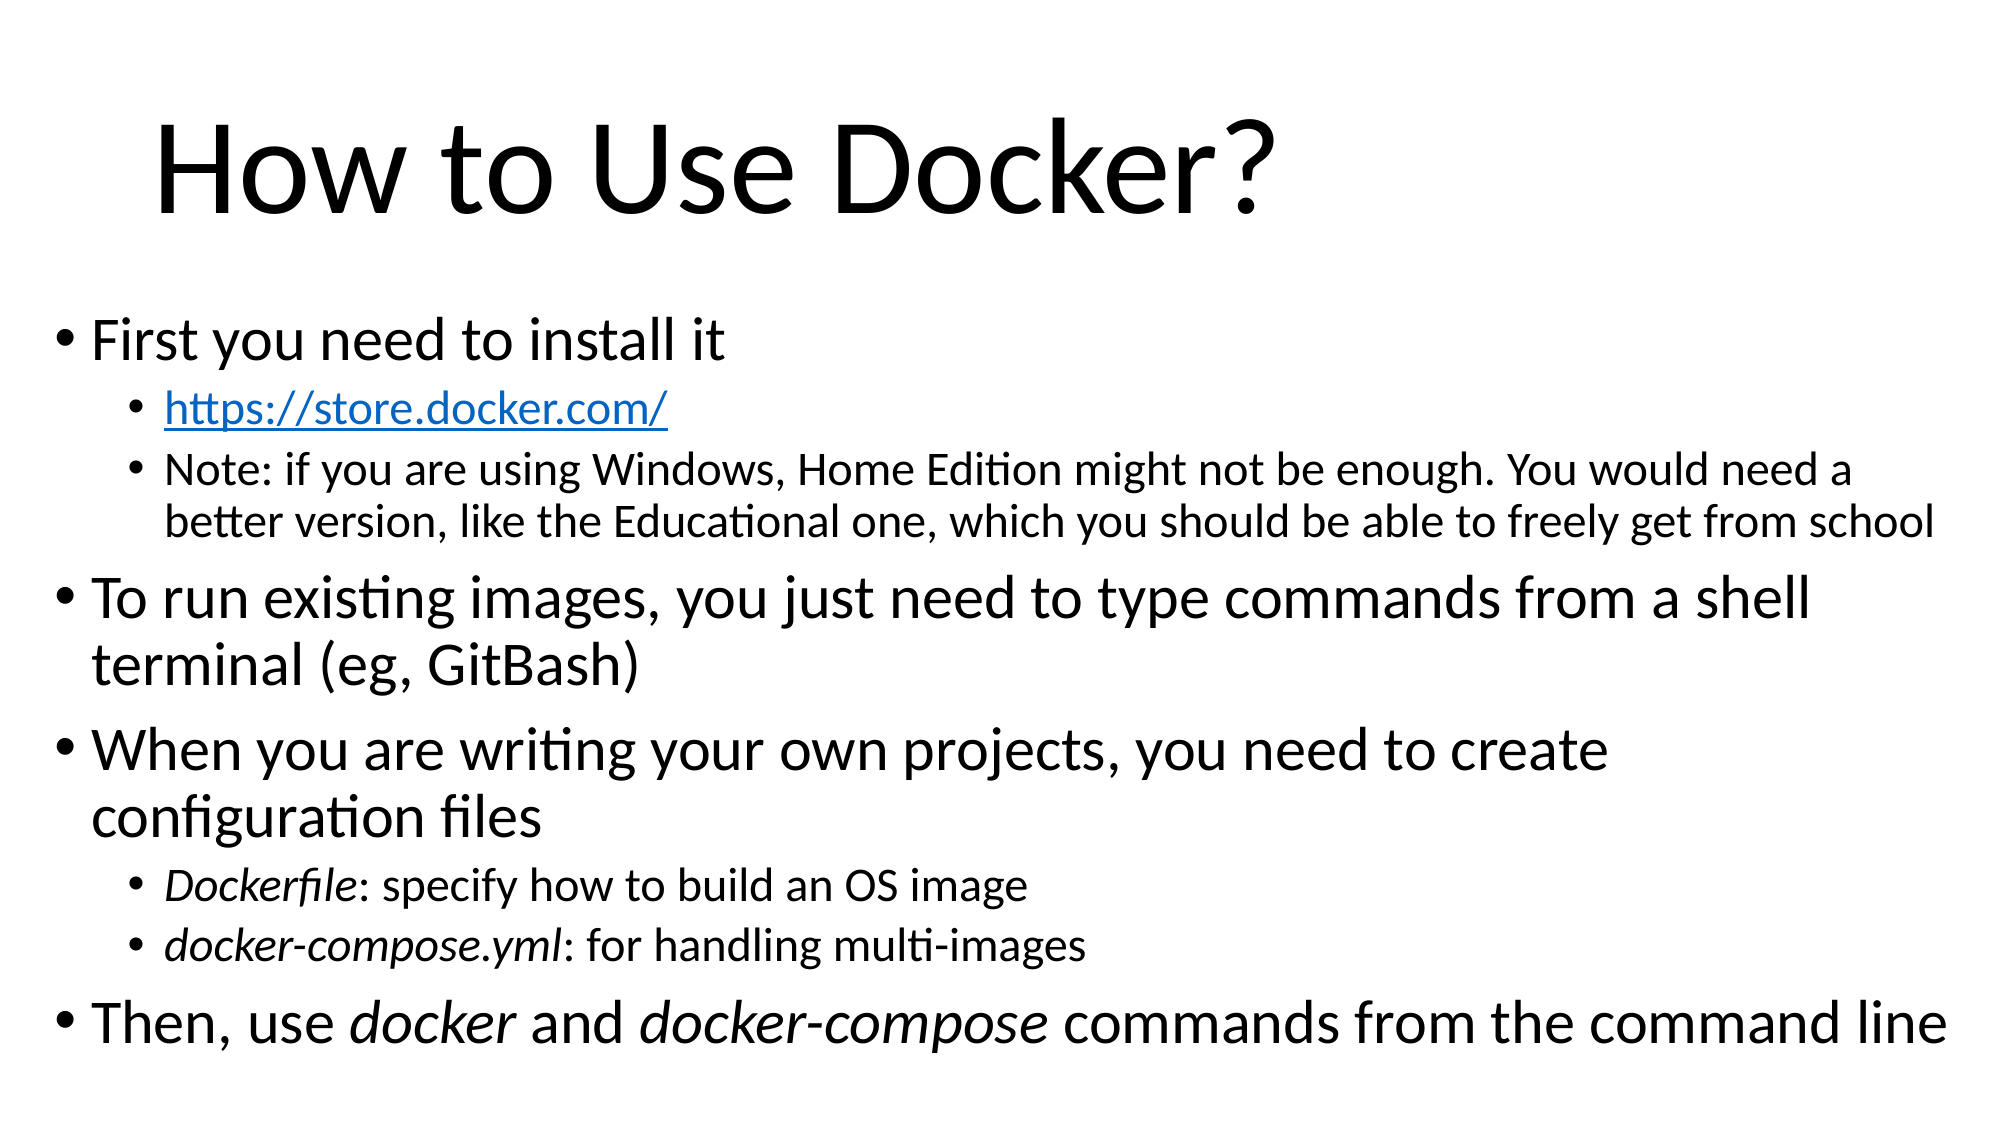

# How to Use Docker?
First you need to install it
https://store.docker.com/
Note: if you are using Windows, Home Edition might not be enough. You would need a better version, like the Educational one, which you should be able to freely get from school
To run existing images, you just need to type commands from a shell terminal (eg, GitBash)
When you are writing your own projects, you need to create configuration files
Dockerfile: specify how to build an OS image
docker-compose.yml: for handling multi-images
Then, use docker and docker-compose commands from the command line